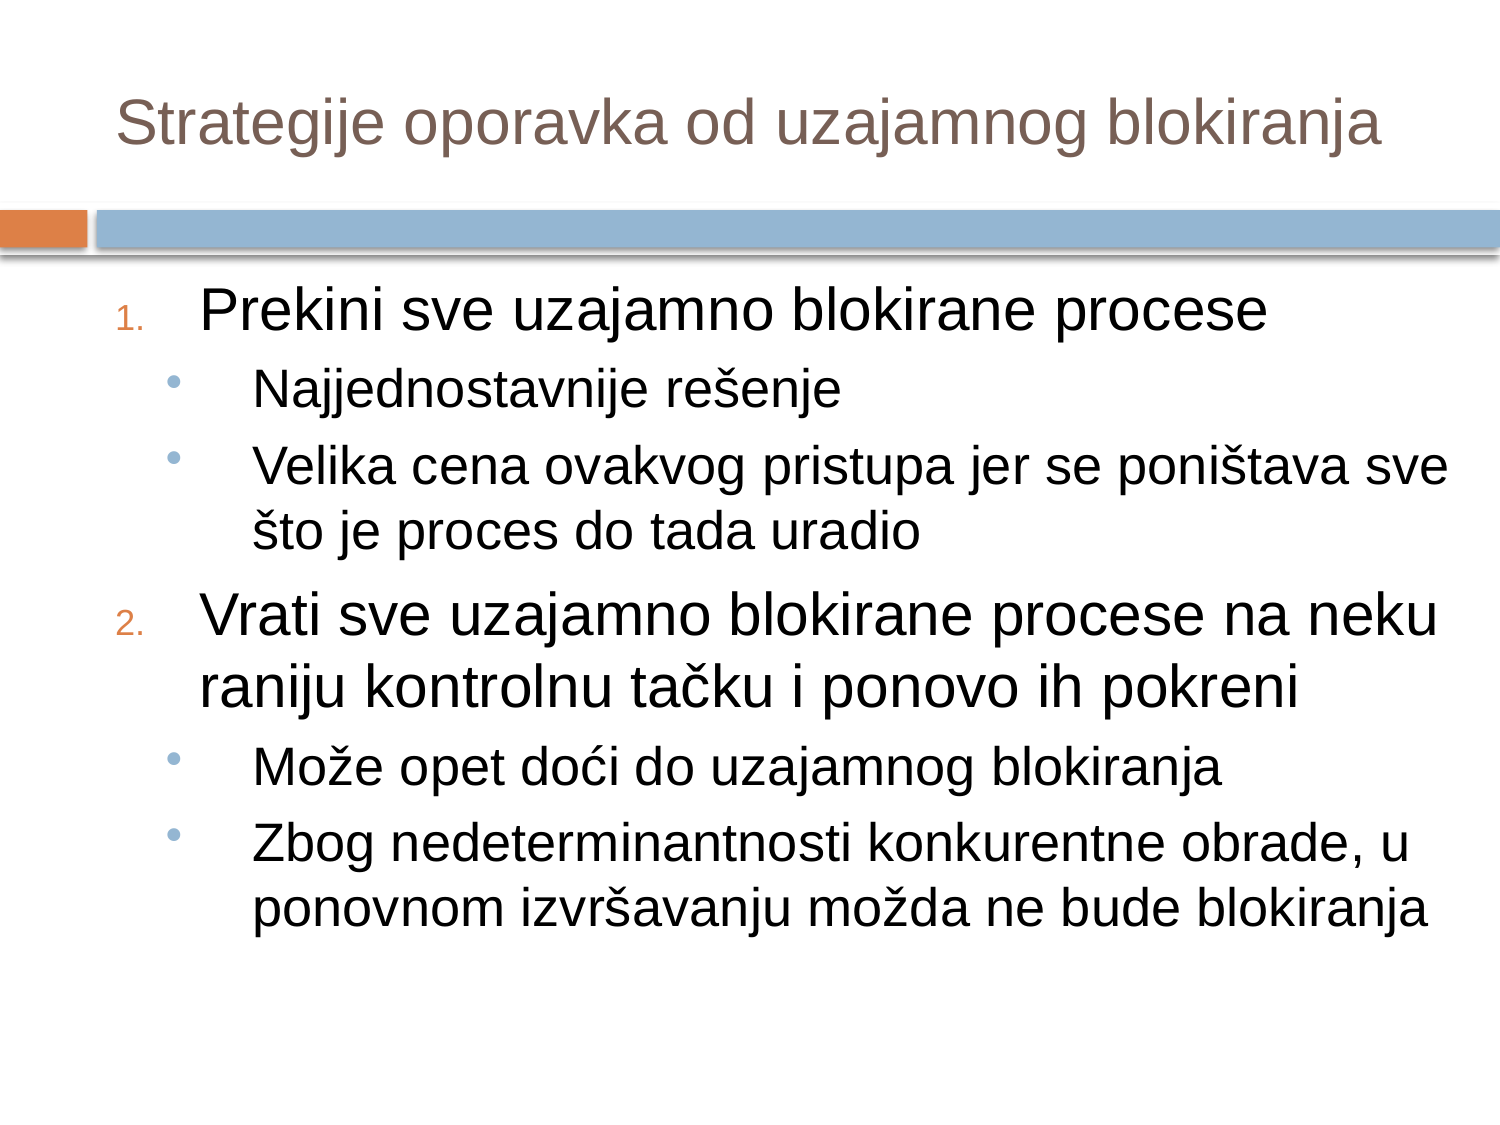

# Strategije oporavka od uzajamnog blokiranja
Prekini sve uzajamno blokirane procese
Najjednostavnije rešenje
Velika cena ovakvog pristupa jer se poništava sve što je proces do tada uradio
Vrati sve uzajamno blokirane procese na neku raniju kontrolnu tačku i ponovo ih pokreni
Može opet doći do uzajamnog blokiranja
Zbog nedeterminantnosti konkurentne obrade, u ponovnom izvršavanju možda ne bude blokiranja